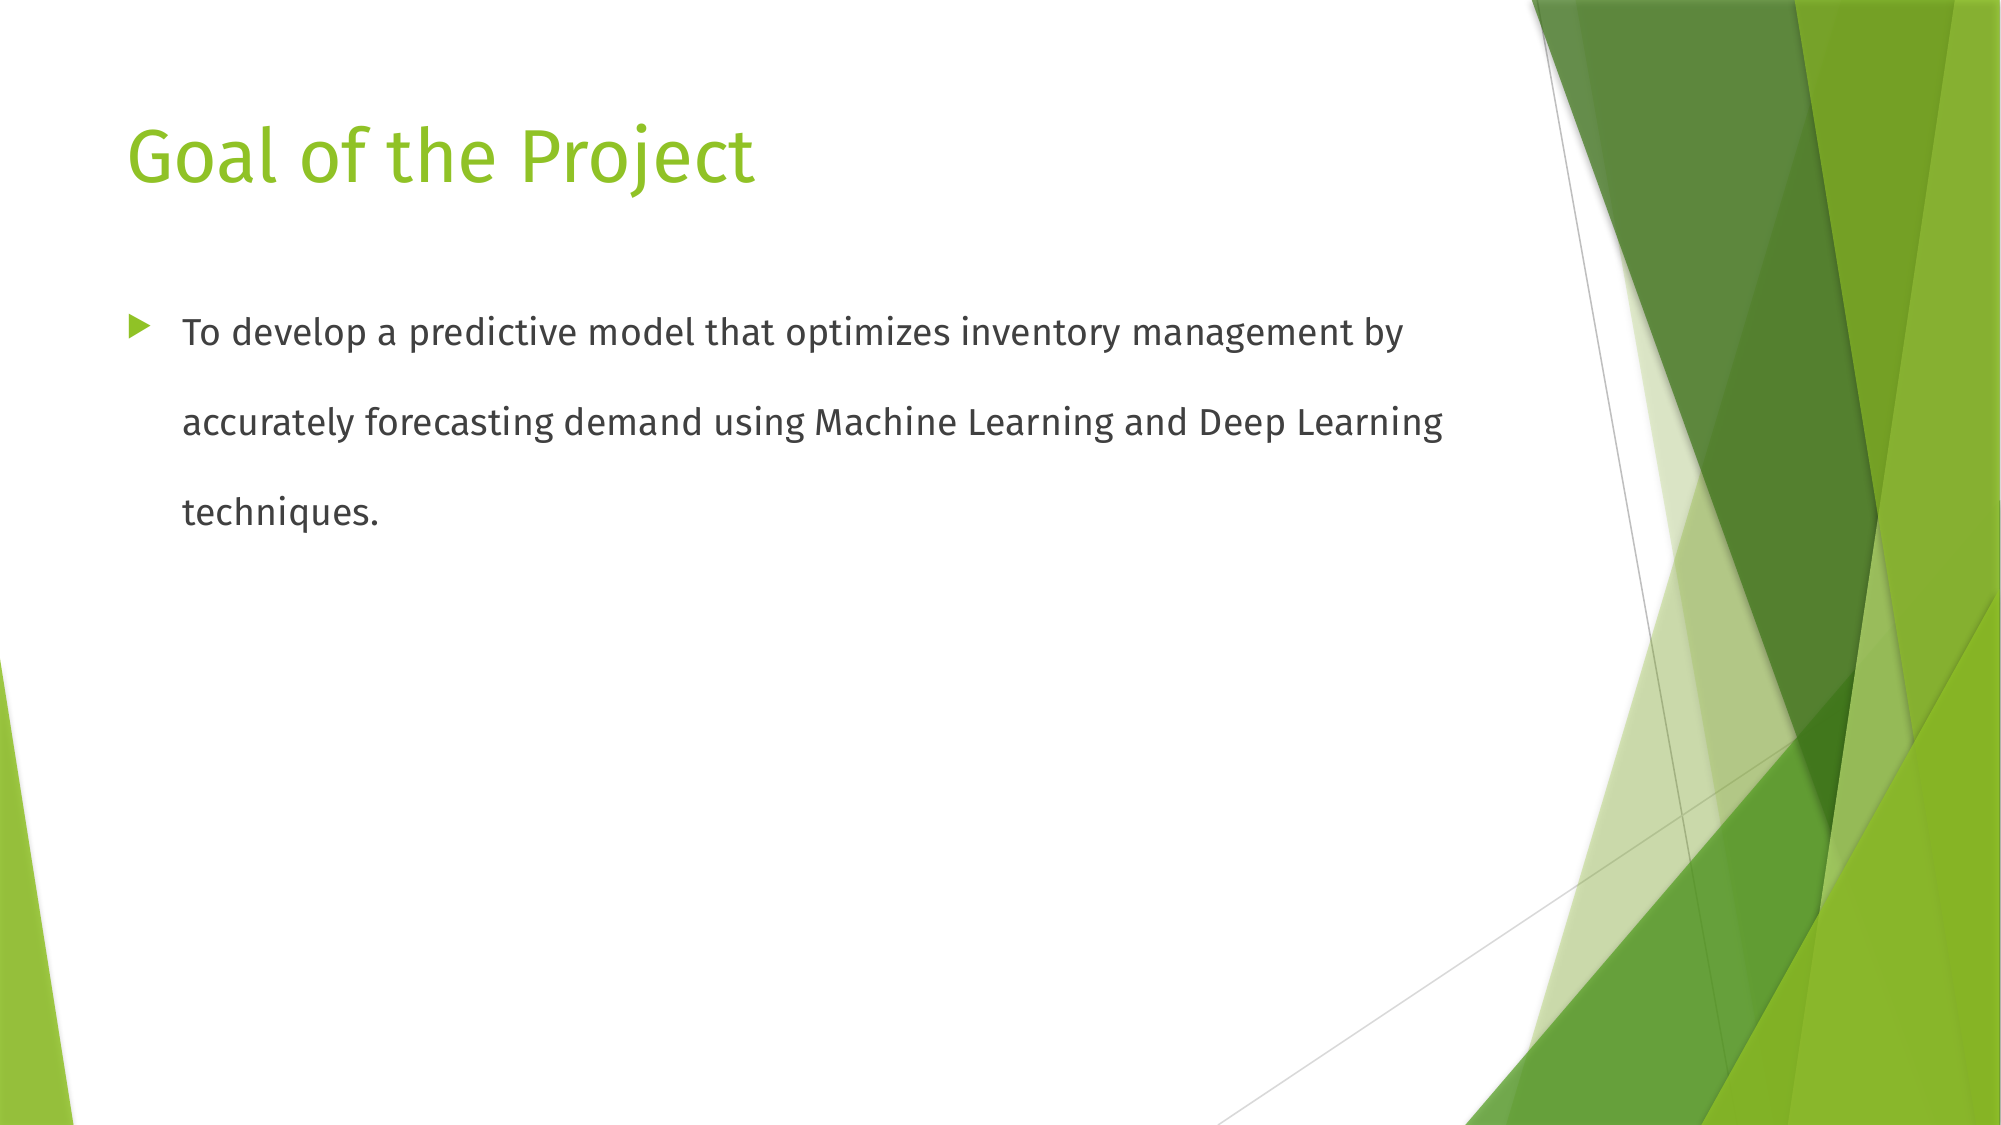

# Goal of the Project
To develop a predictive model that optimizes inventory management by accurately forecasting demand using Machine Learning and Deep Learning techniques.